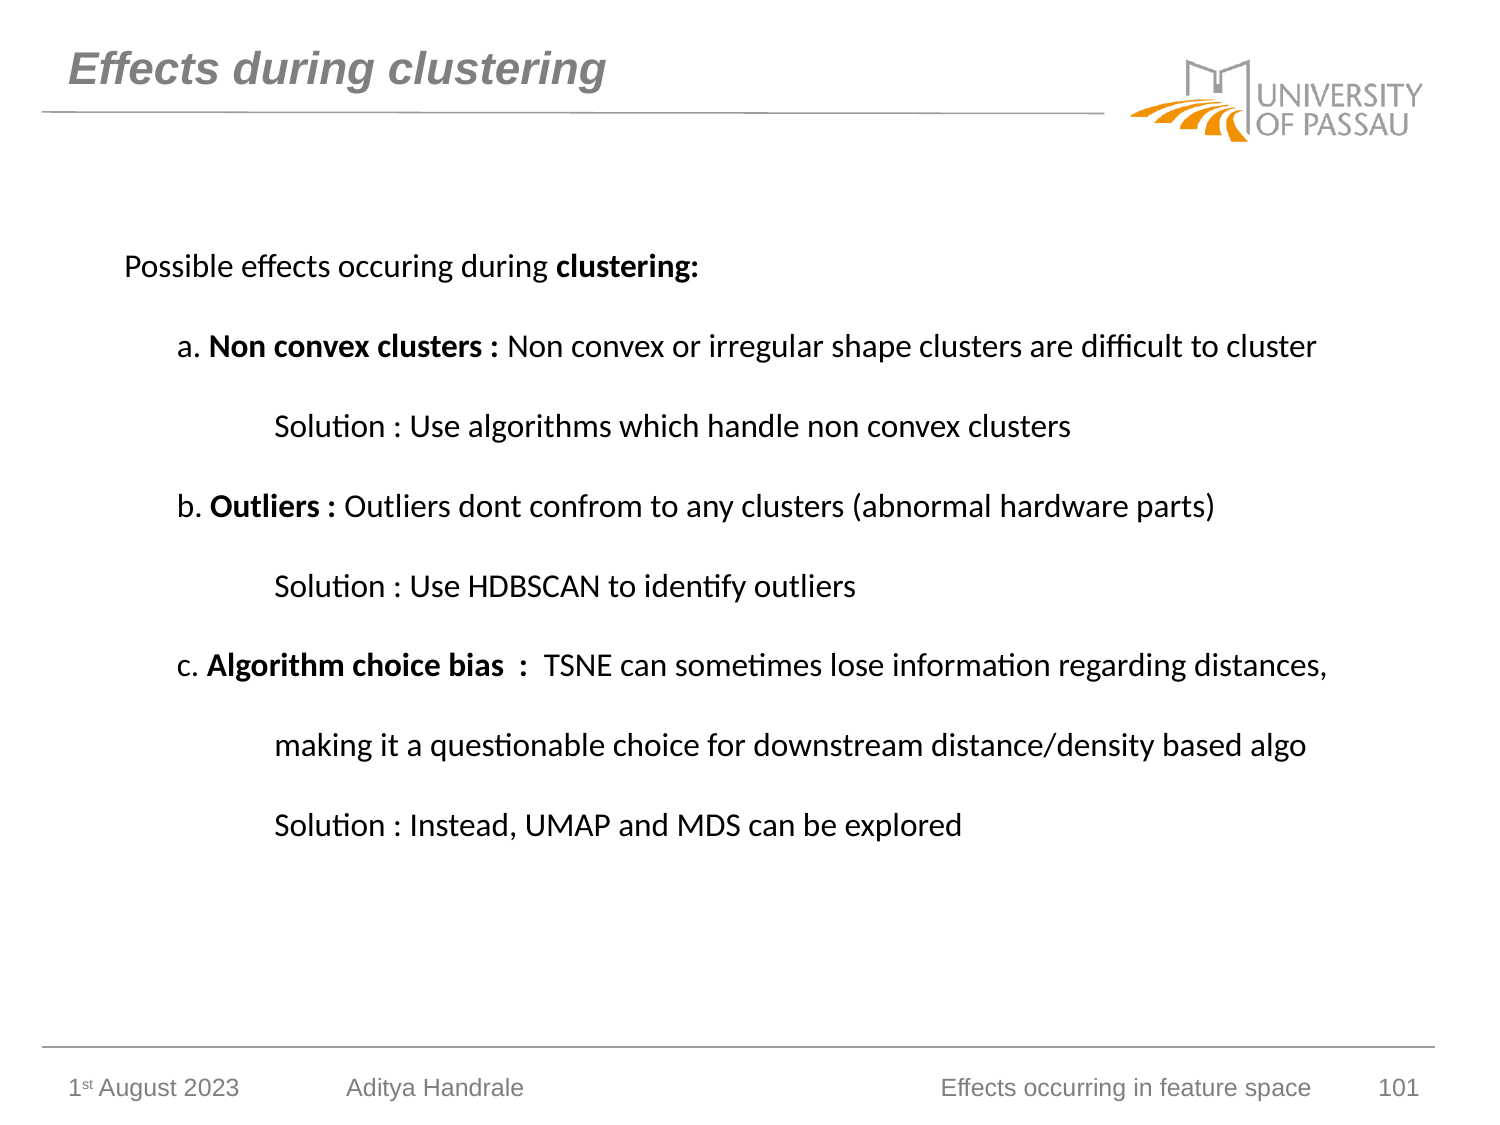

# Effects during clustering
Possible effects occuring during clustering:
       a. Non convex clusters : Non convex or irregular shape clusters are difficult to cluster
	Solution : Use algorithms which handle non convex clusters
       b. Outliers : Outliers dont confrom to any clusters (abnormal hardware parts)
	Solution : Use HDBSCAN to identify outliers
       c. Algorithm choice bias  :  TSNE can sometimes lose information regarding distances, 	making it a questionable choice for downstream distance/density based algo
	Solution : Instead, UMAP and MDS can be explored

1st August 2023
Aditya Handrale
Effects occurring in feature space
101